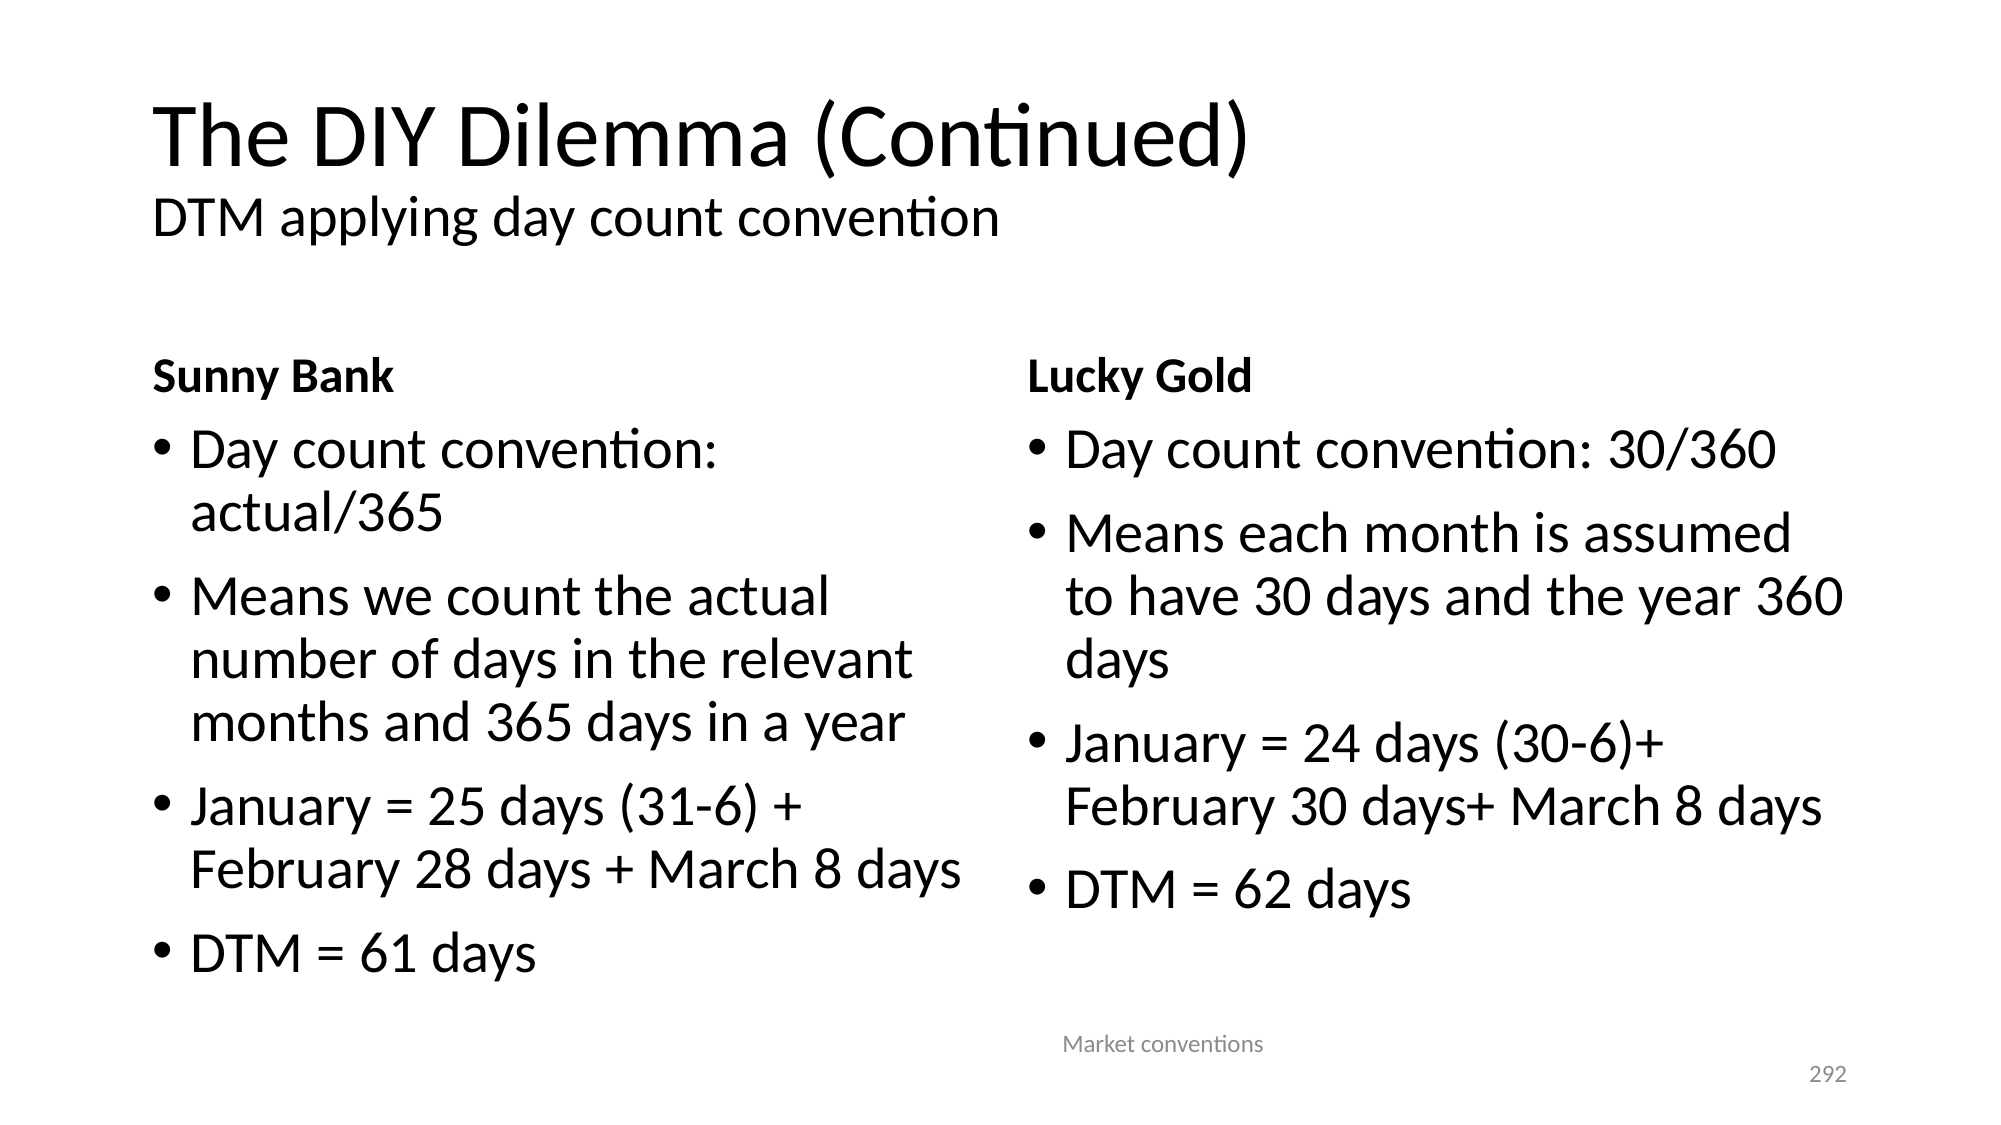

# The DIY Dilemma (Continued) DTM applying day count convention
Sunny Bank
Lucky Gold
Day count convention: actual/365
Means we count the actual number of days in the relevant months and 365 days in a year
January = 25 days (31-6) + February 28 days + March 8 days
DTM = 61 days
Day count convention: 30/360
Means each month is assumed to have 30 days and the year 360 days
January = 24 days (30-6)+ February 30 days+ March 8 days
DTM = 62 days
Market conventions
292